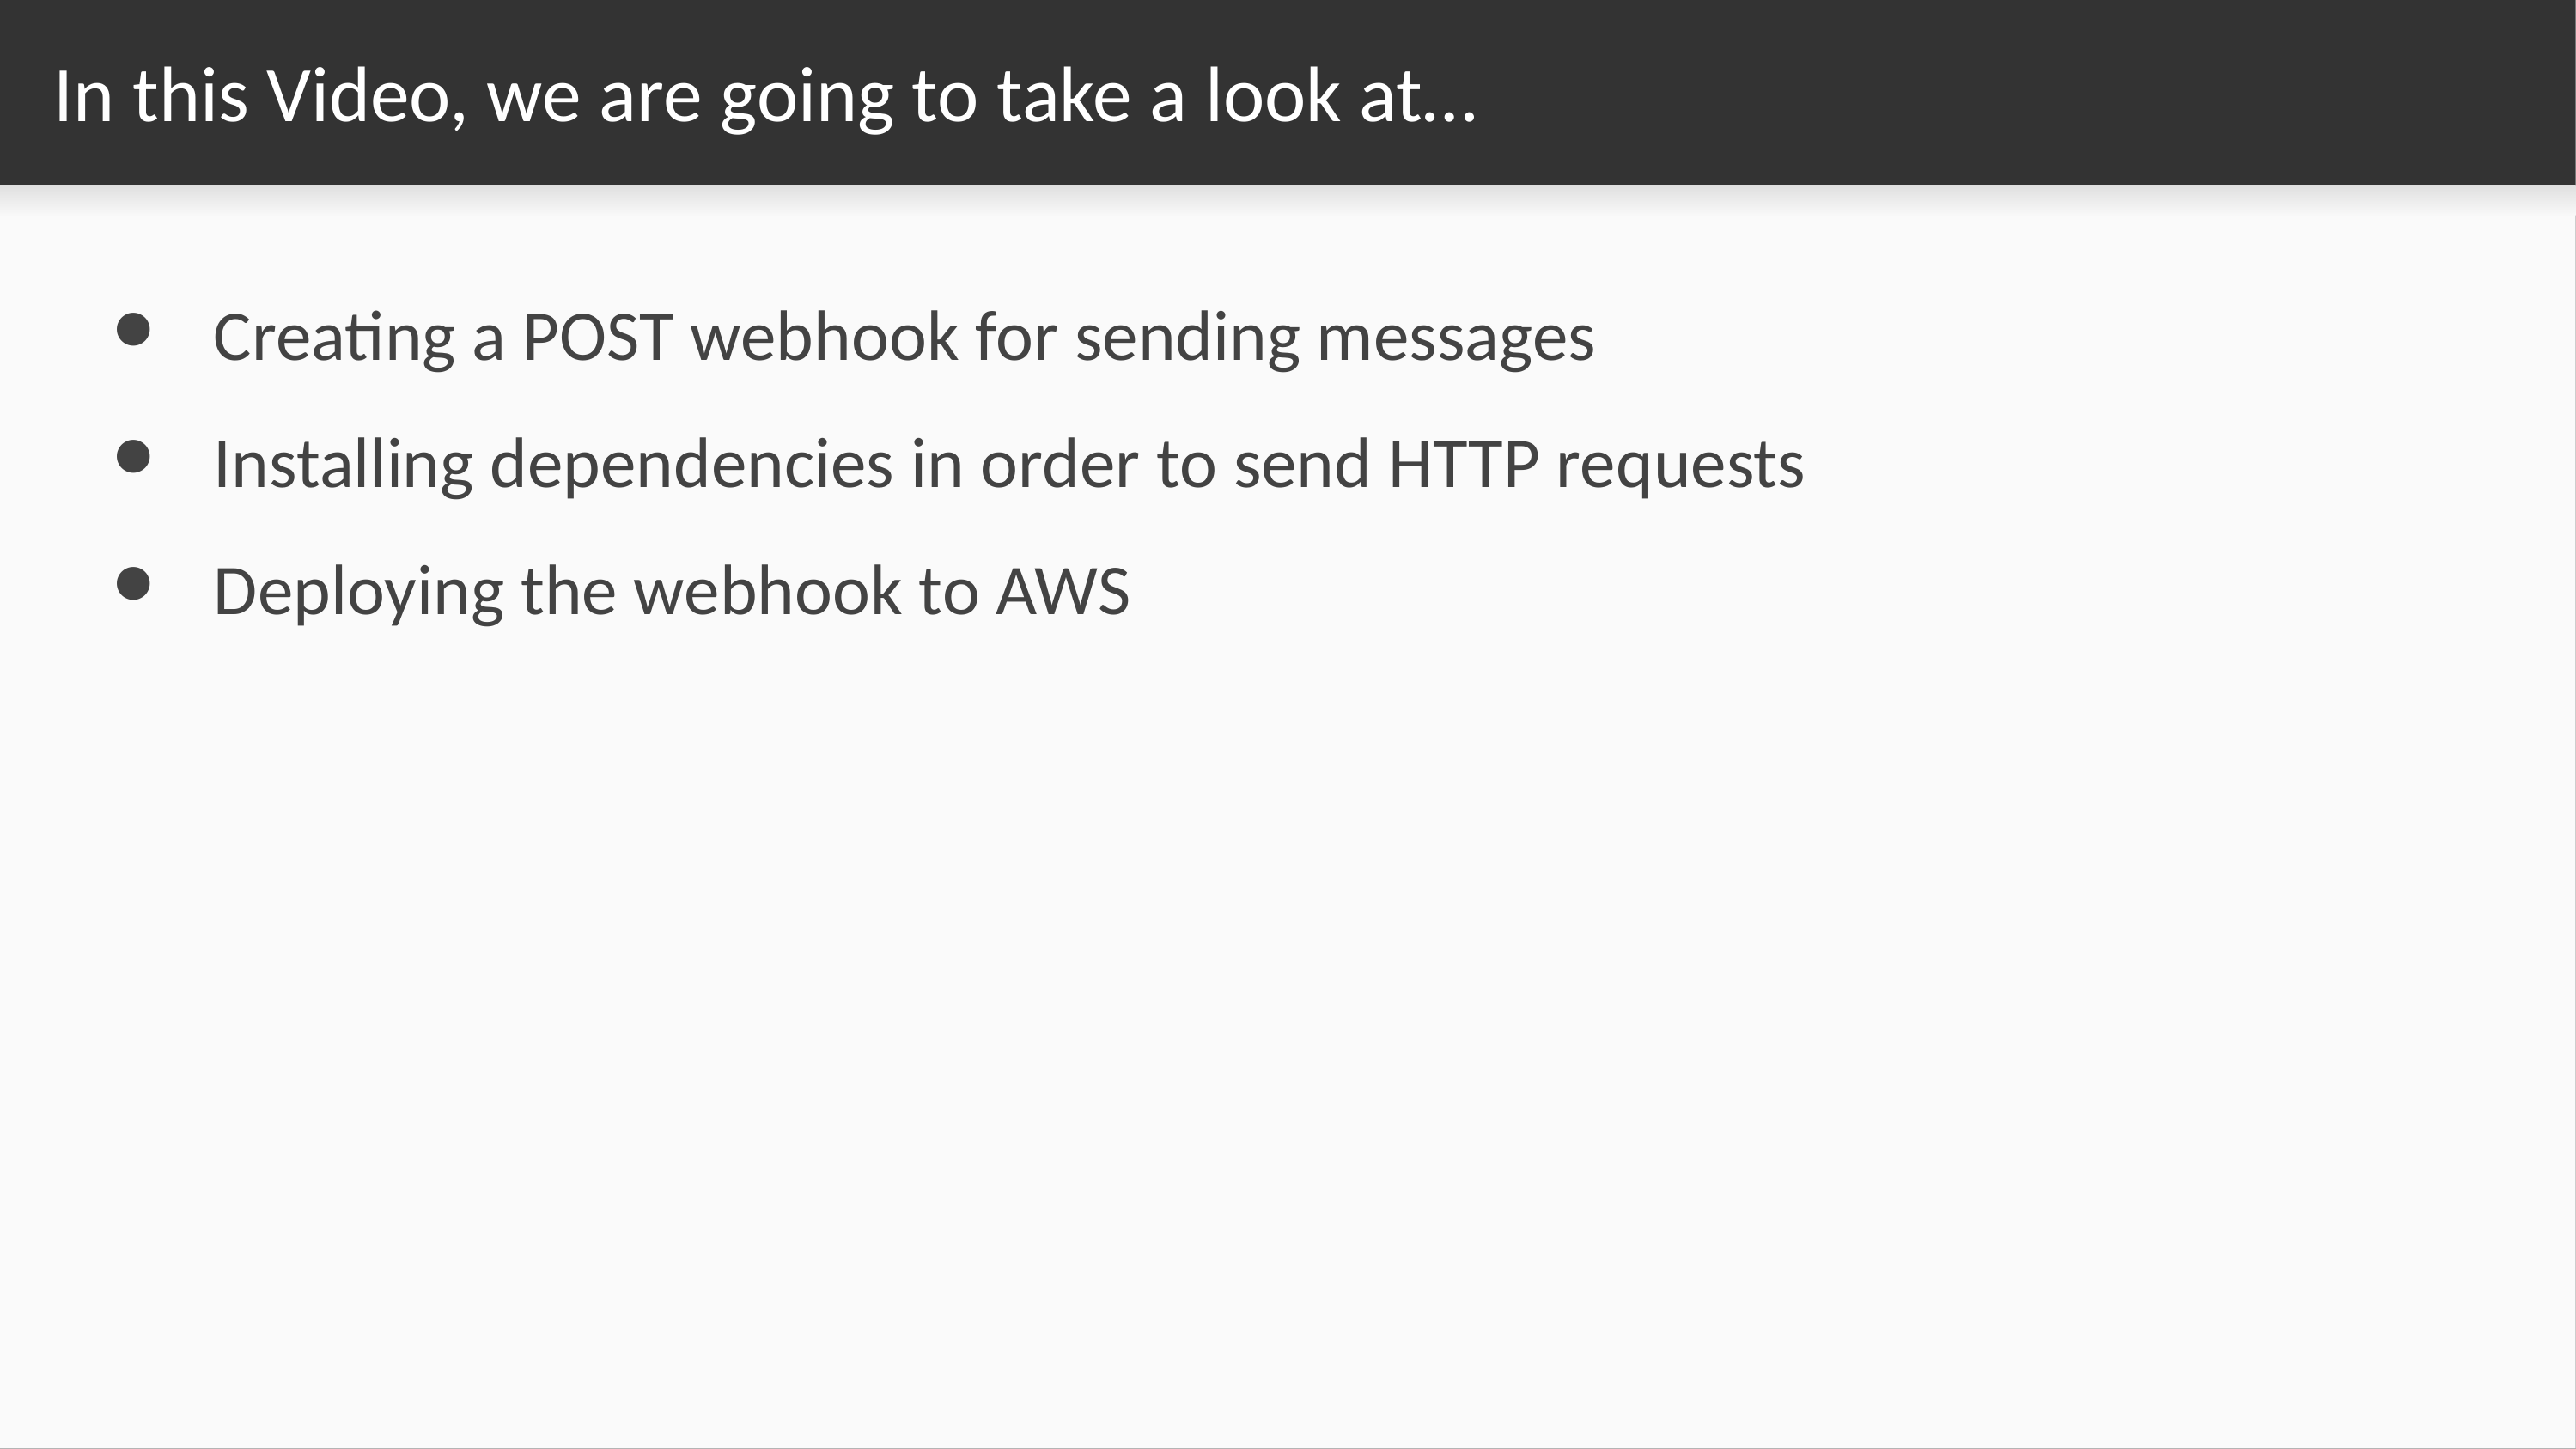

# In this Video, we are going to take a look at…
Creating a POST webhook for sending messages
Installing dependencies in order to send HTTP requests
Deploying the webhook to AWS